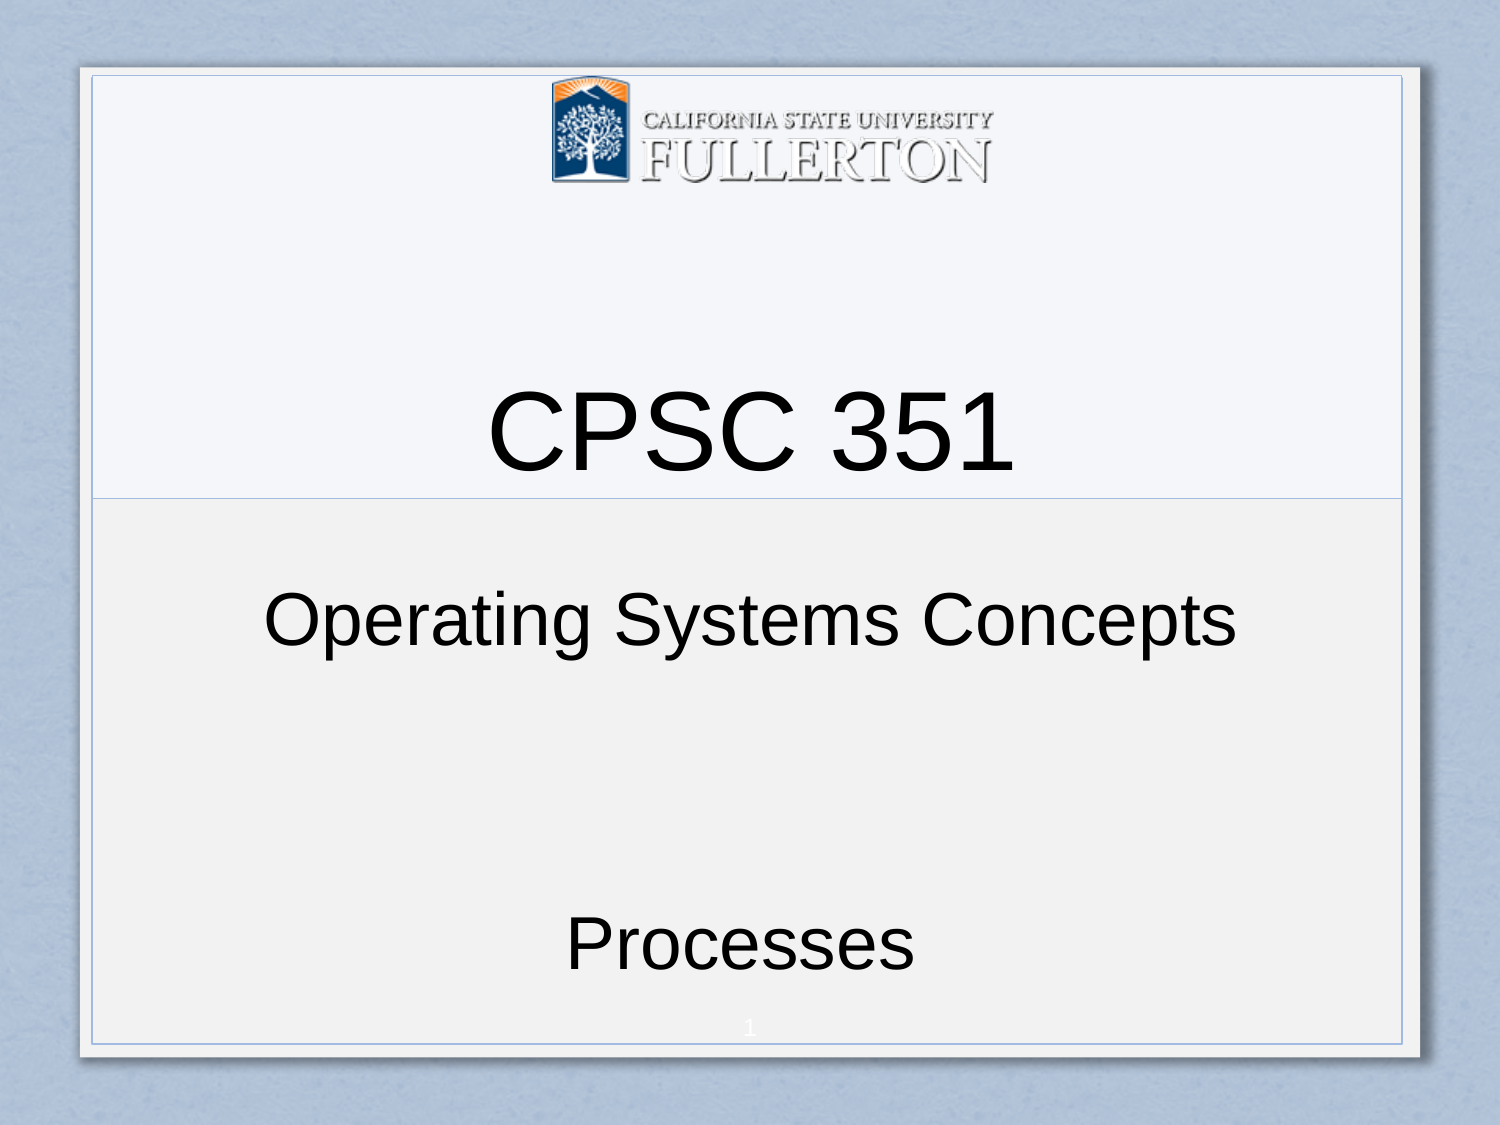

# CPSC 351
Operating Systems Concepts

Processes

1